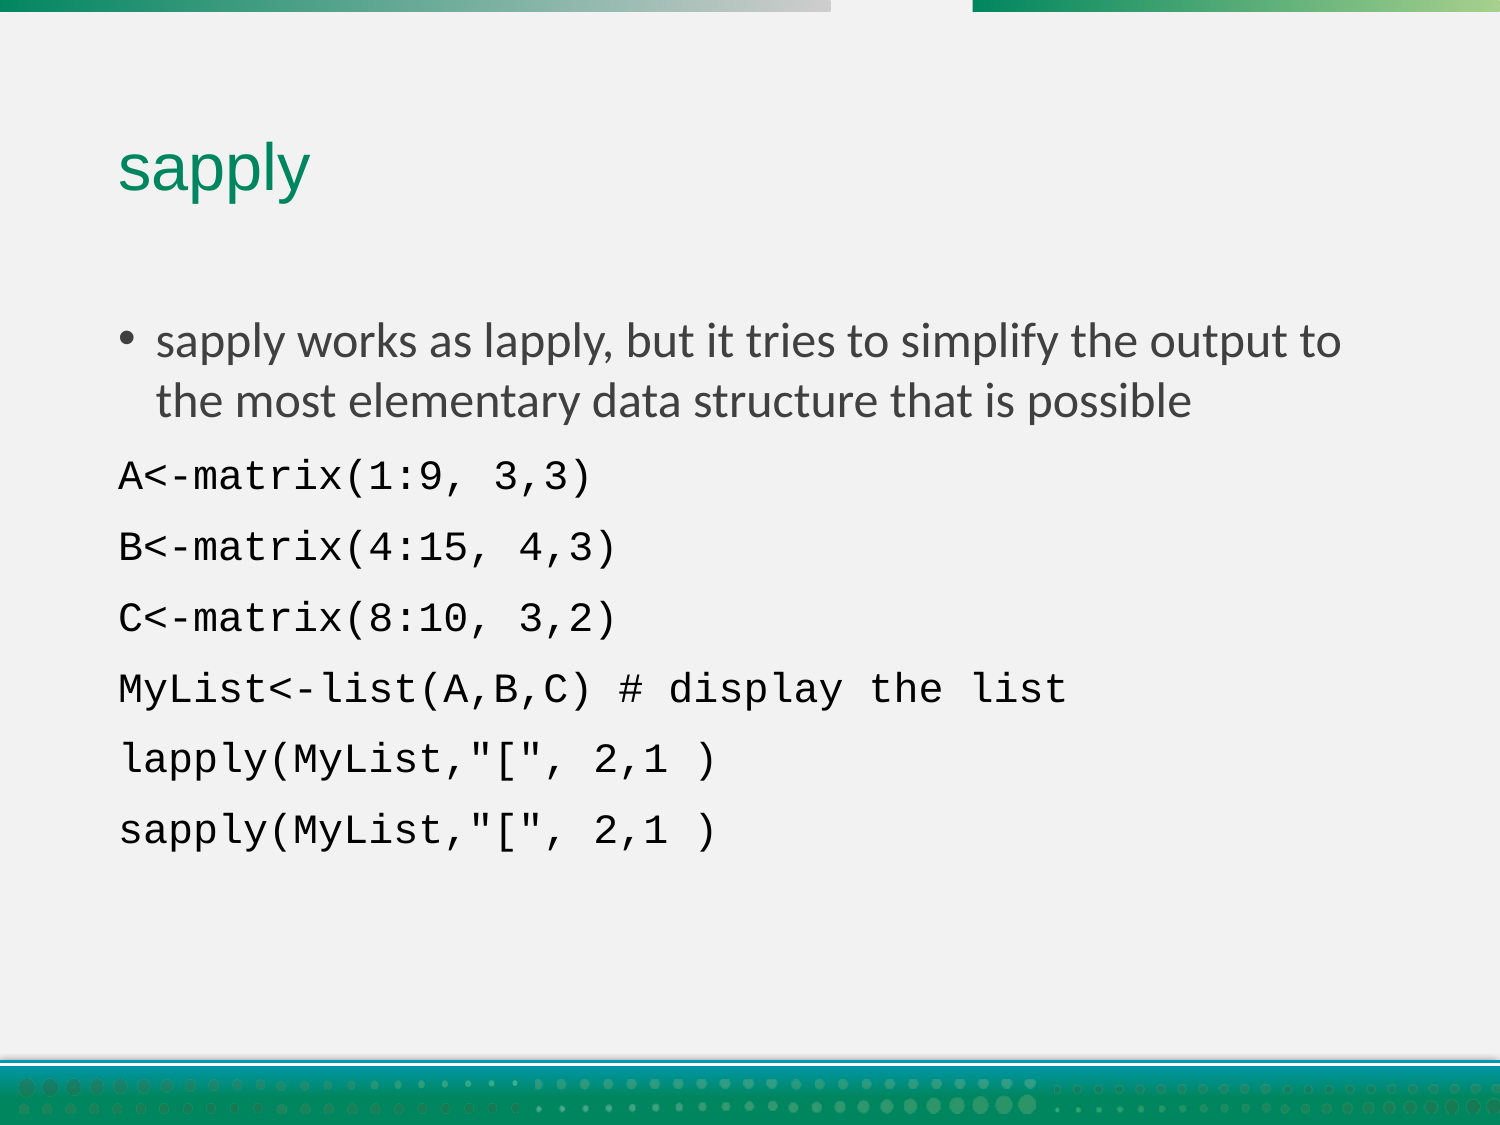

# sapply
sapply works as lapply, but it tries to simplify the output to the most elementary data structure that is possible
A<-matrix(1:9, 3,3)
B<-matrix(4:15, 4,3)
C<-matrix(8:10, 3,2)
MyList<-list(A,B,C) # display the list
lapply(MyList,"[", 2,1 )
sapply(MyList,"[", 2,1 )